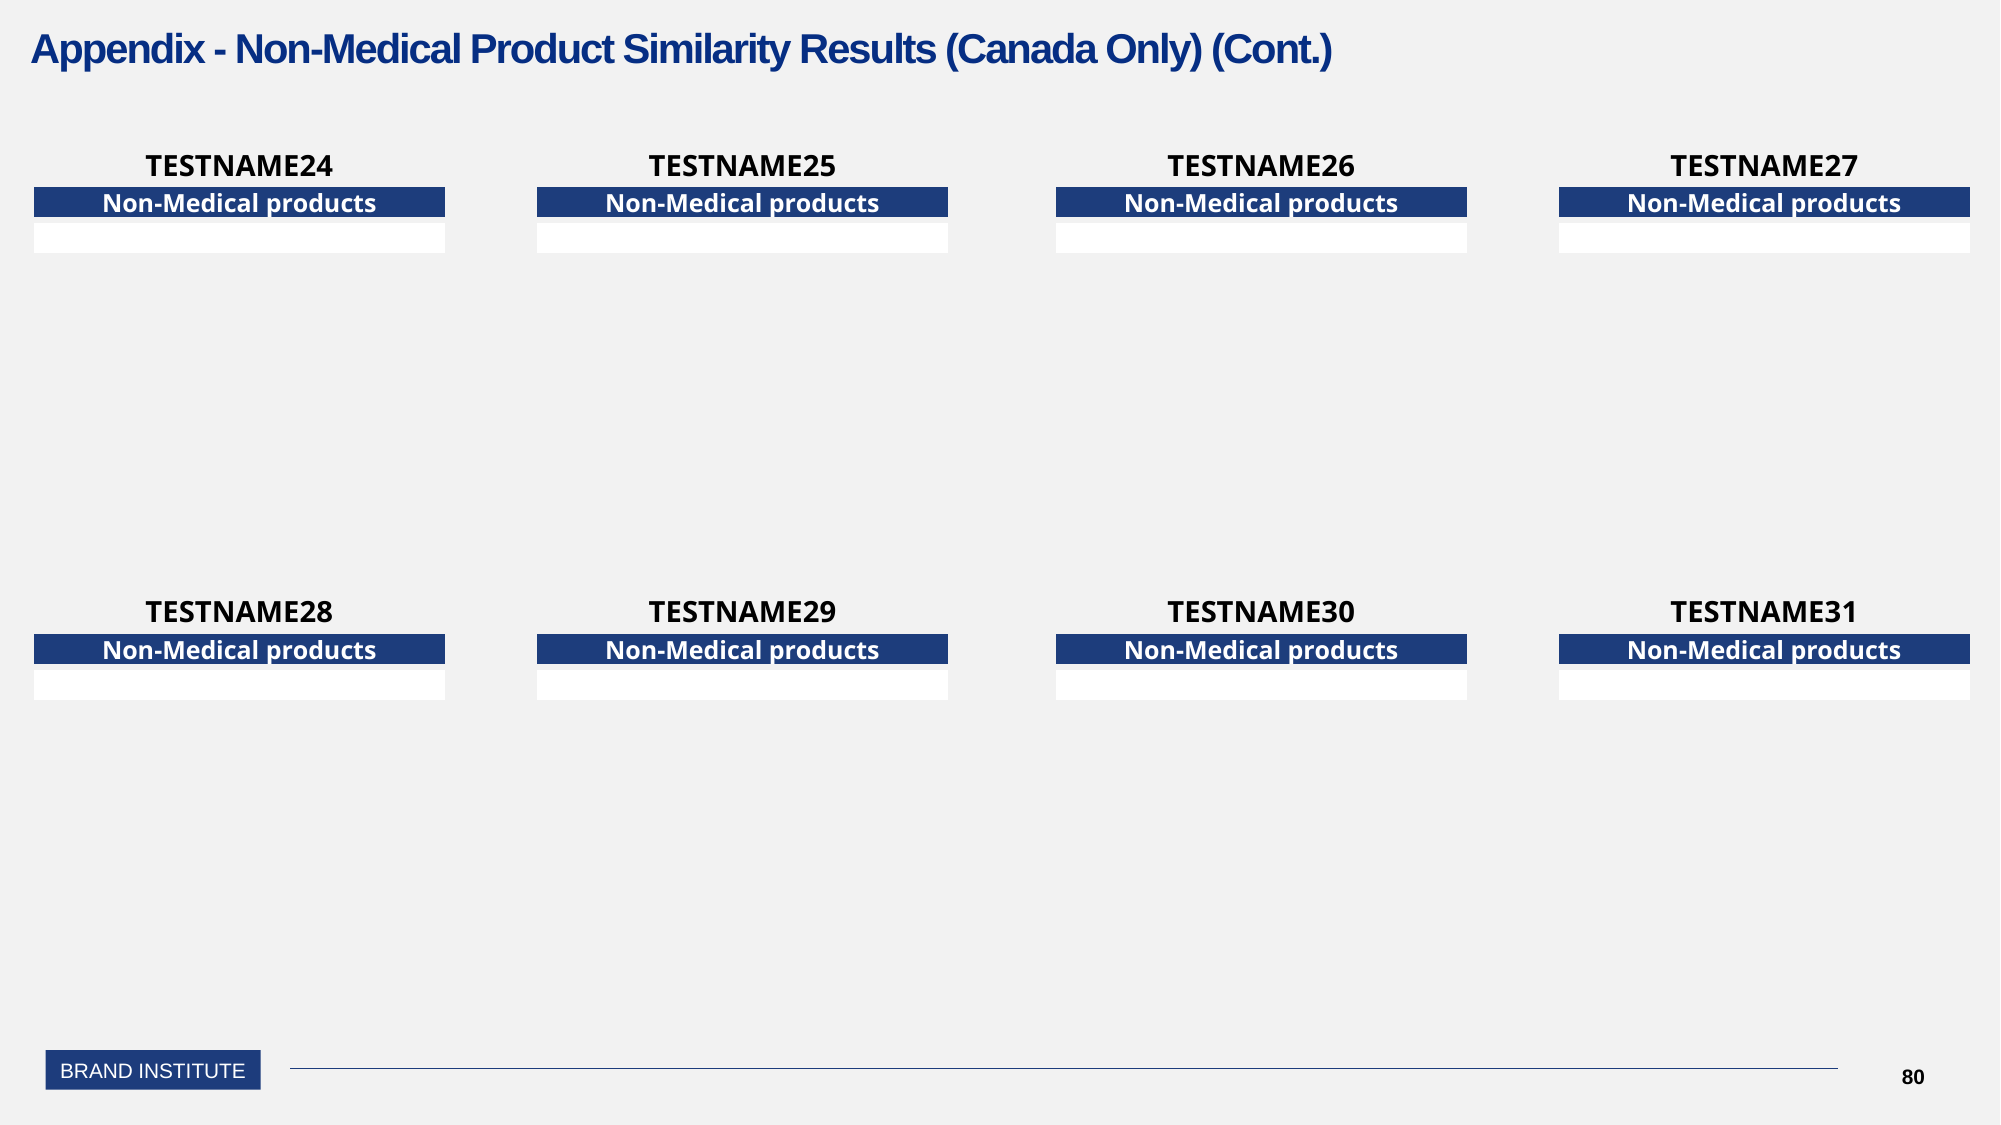

# Appendix - Non-Medical Product Similarity Results (Canada Only) (Cont.)
| TESTNAME24 |
| --- |
| Non-Medical products |
|  |
| TESTNAME25 |
| --- |
| Non-Medical products |
|  |
| TESTNAME26 |
| --- |
| Non-Medical products |
|  |
| TESTNAME27 |
| --- |
| Non-Medical products |
|  |
| TESTNAME28 |
| --- |
| Non-Medical products |
|  |
| TESTNAME29 |
| --- |
| Non-Medical products |
|  |
| TESTNAME30 |
| --- |
| Non-Medical products |
|  |
| TESTNAME31 |
| --- |
| Non-Medical products |
|  |